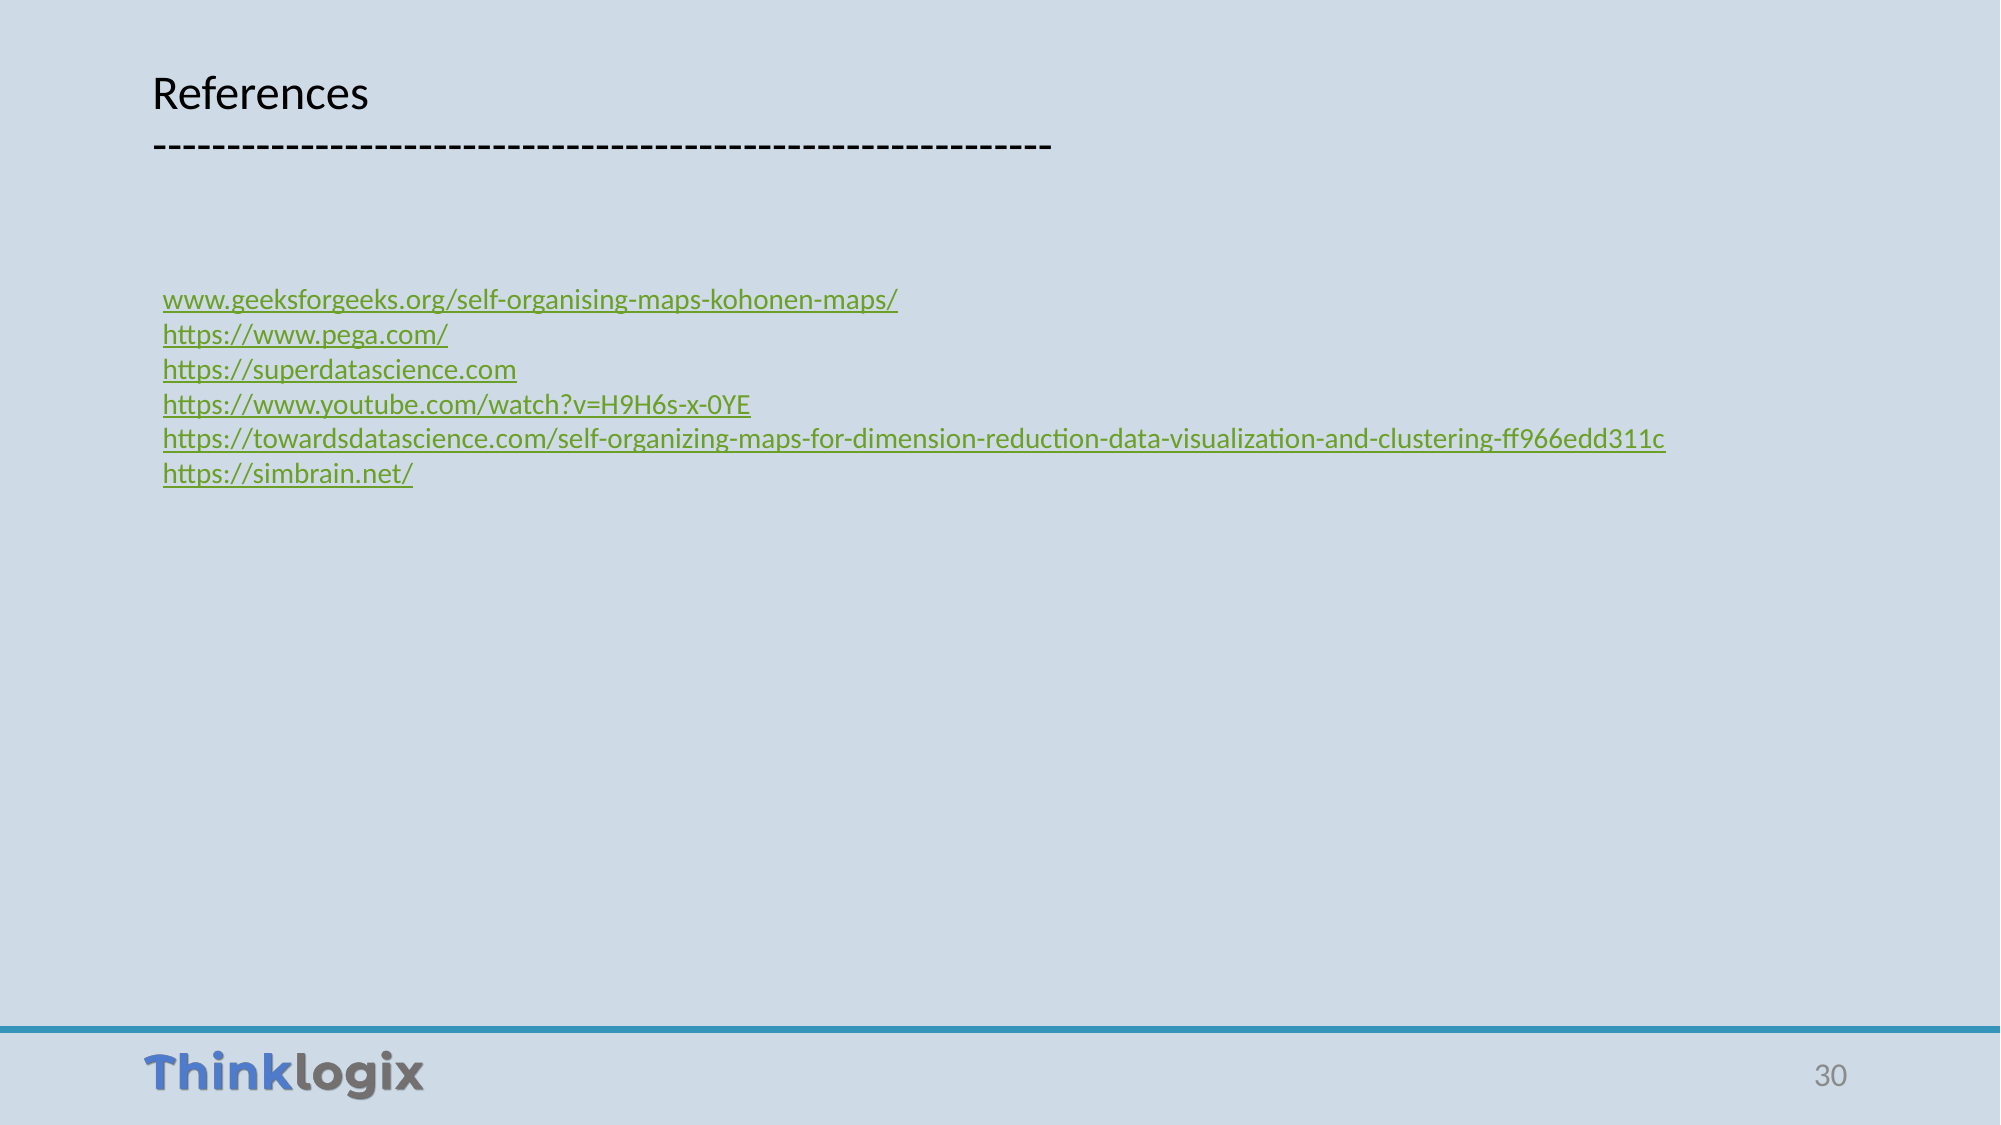

# References -------------------------------------------------------------
www.geeksforgeeks.org/self-organising-maps-kohonen-maps/
https://www.pega.com/
https://superdatascience.com
https://www.youtube.com/watch?v=H9H6s-x-0YE
https://towardsdatascience.com/self-organizing-maps-for-dimension-reduction-data-visualization-and-clustering-ff966edd311c
https://simbrain.net/
30